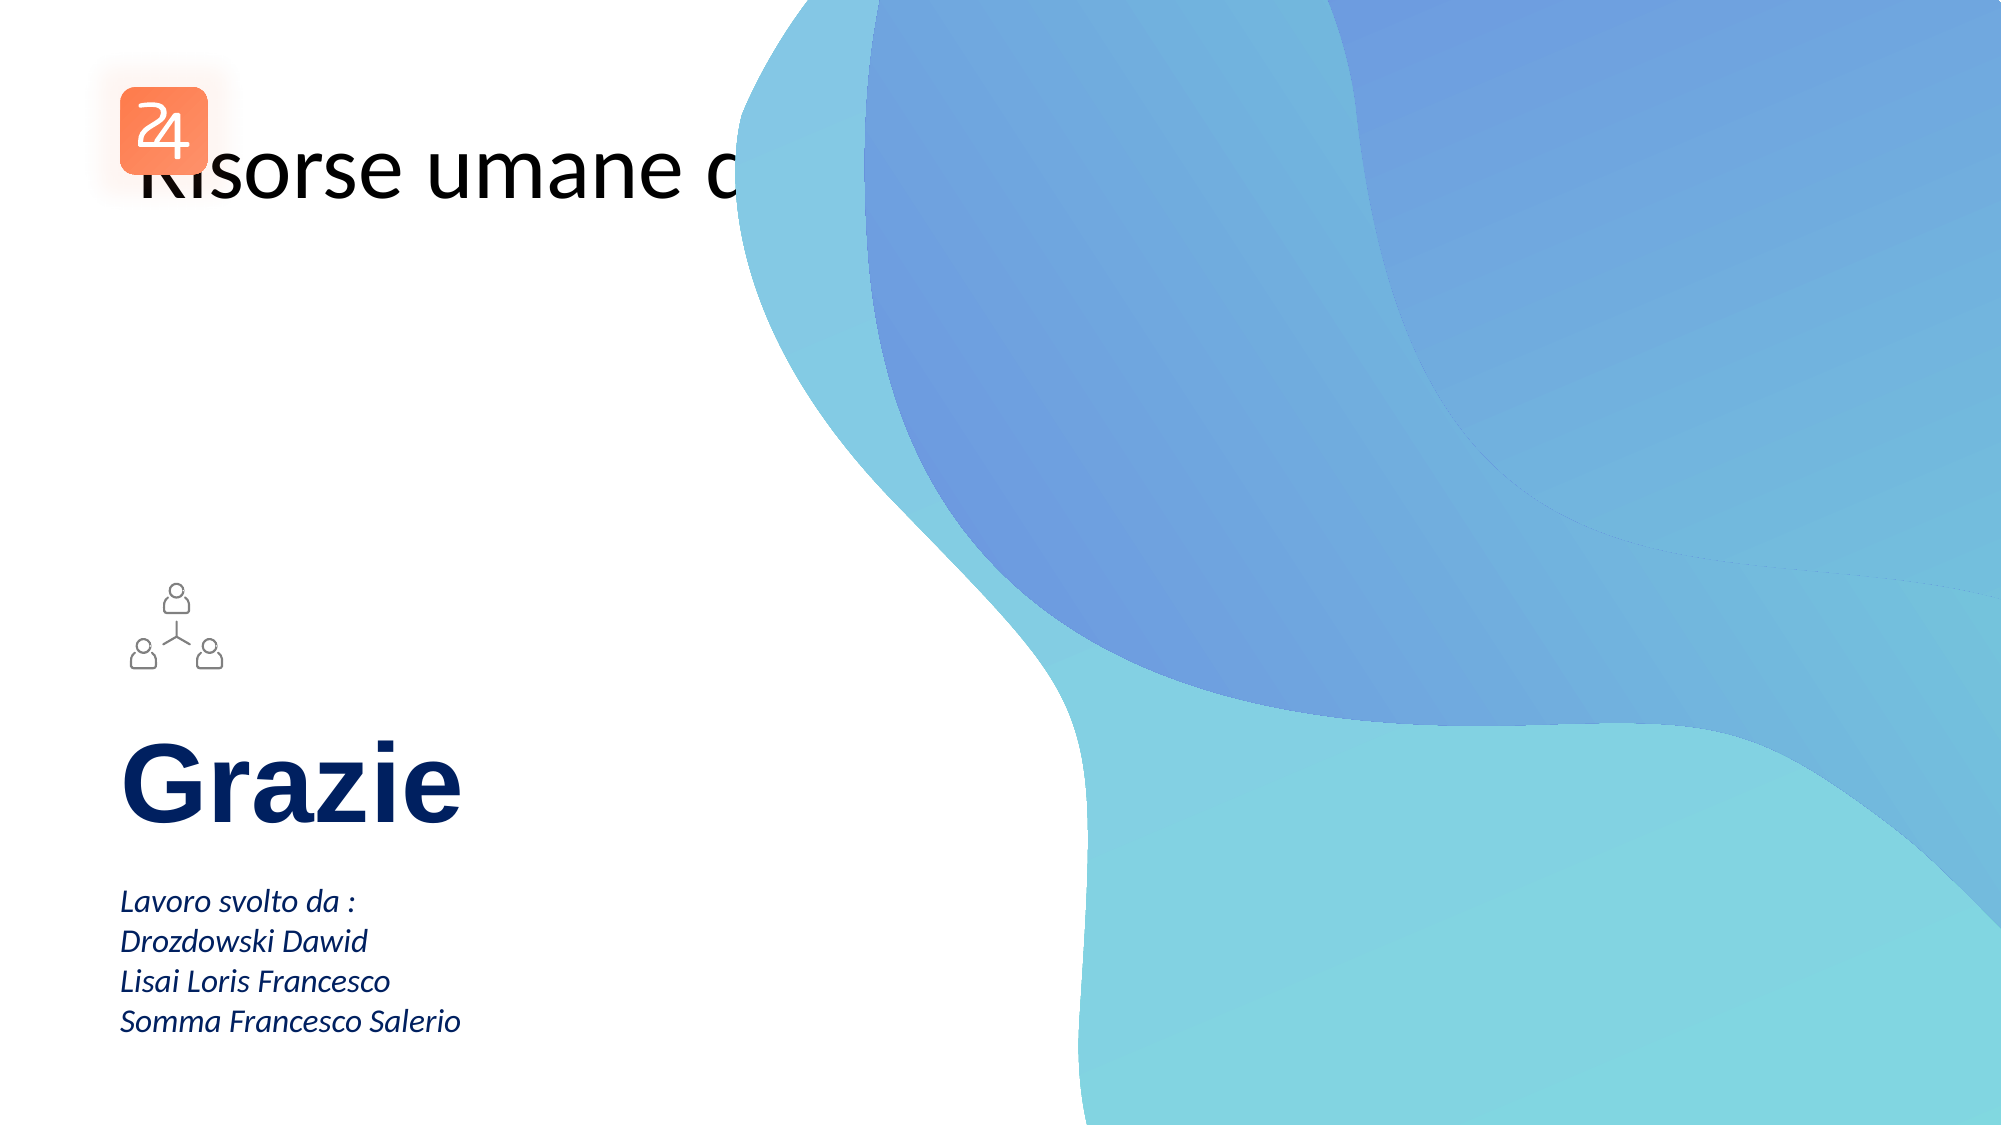

# Risorse umane diapositiva 10

Grazie
Lavoro svolto da :
Drozdowski Dawid
Lisai Loris Francesco
Somma Francesco Salerio